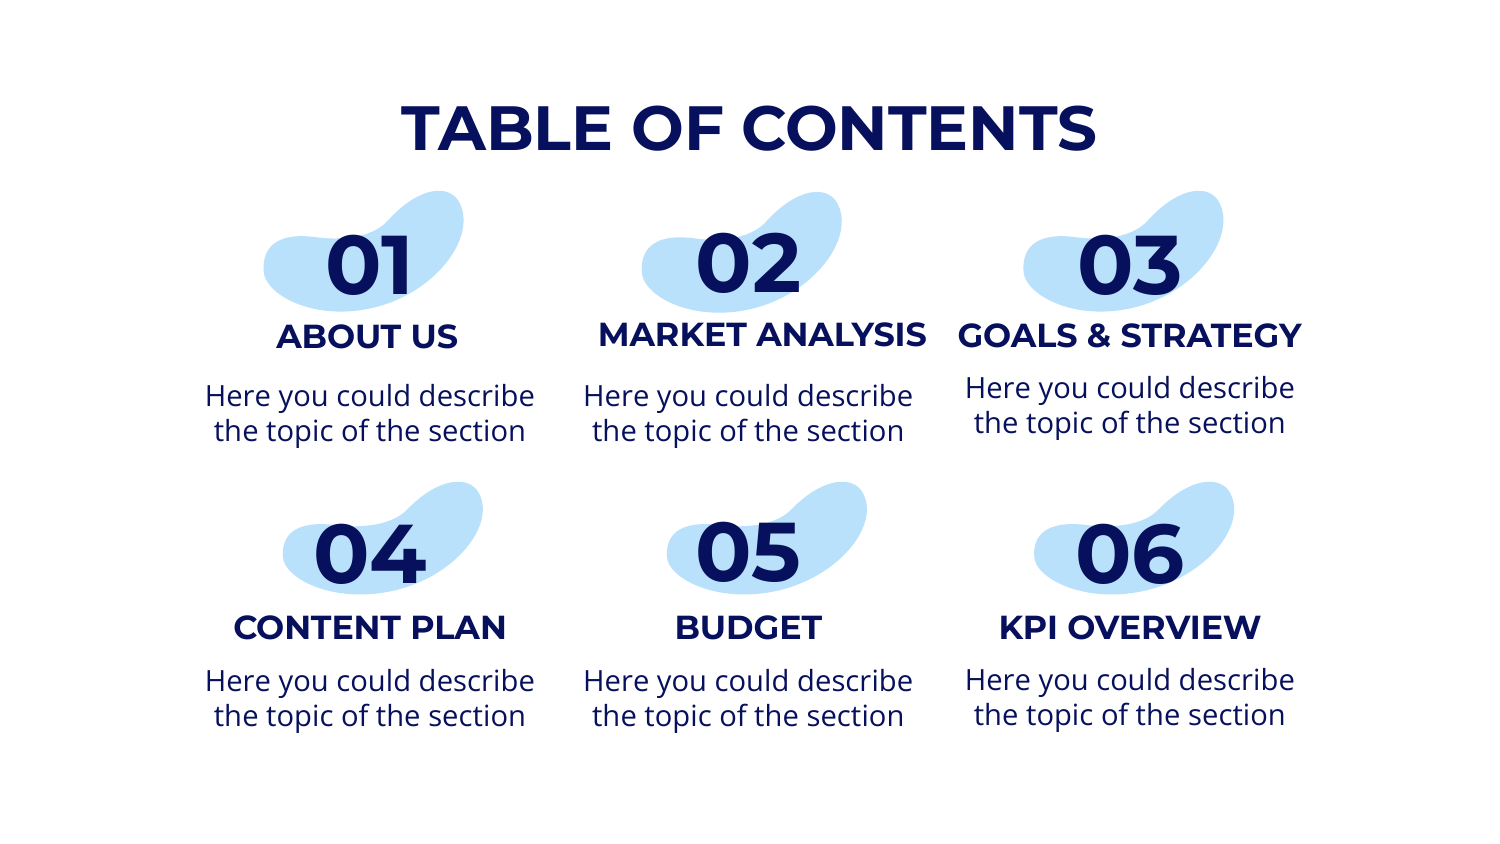

# TABLE OF CONTENTS
02
01
03
MARKET ANALYSIS
GOALS & STRATEGY
ABOUT US
Here you could describe
the topic of the section

Here you could describe
the topic of the section

Here you could describe
the topic of the section

05
04
06
KPI OVERVIEW
CONTENT PLAN
BUDGET
Here you could describe
the topic of the section

Here you could describe
the topic of the section

Here you could describe
the topic of the section